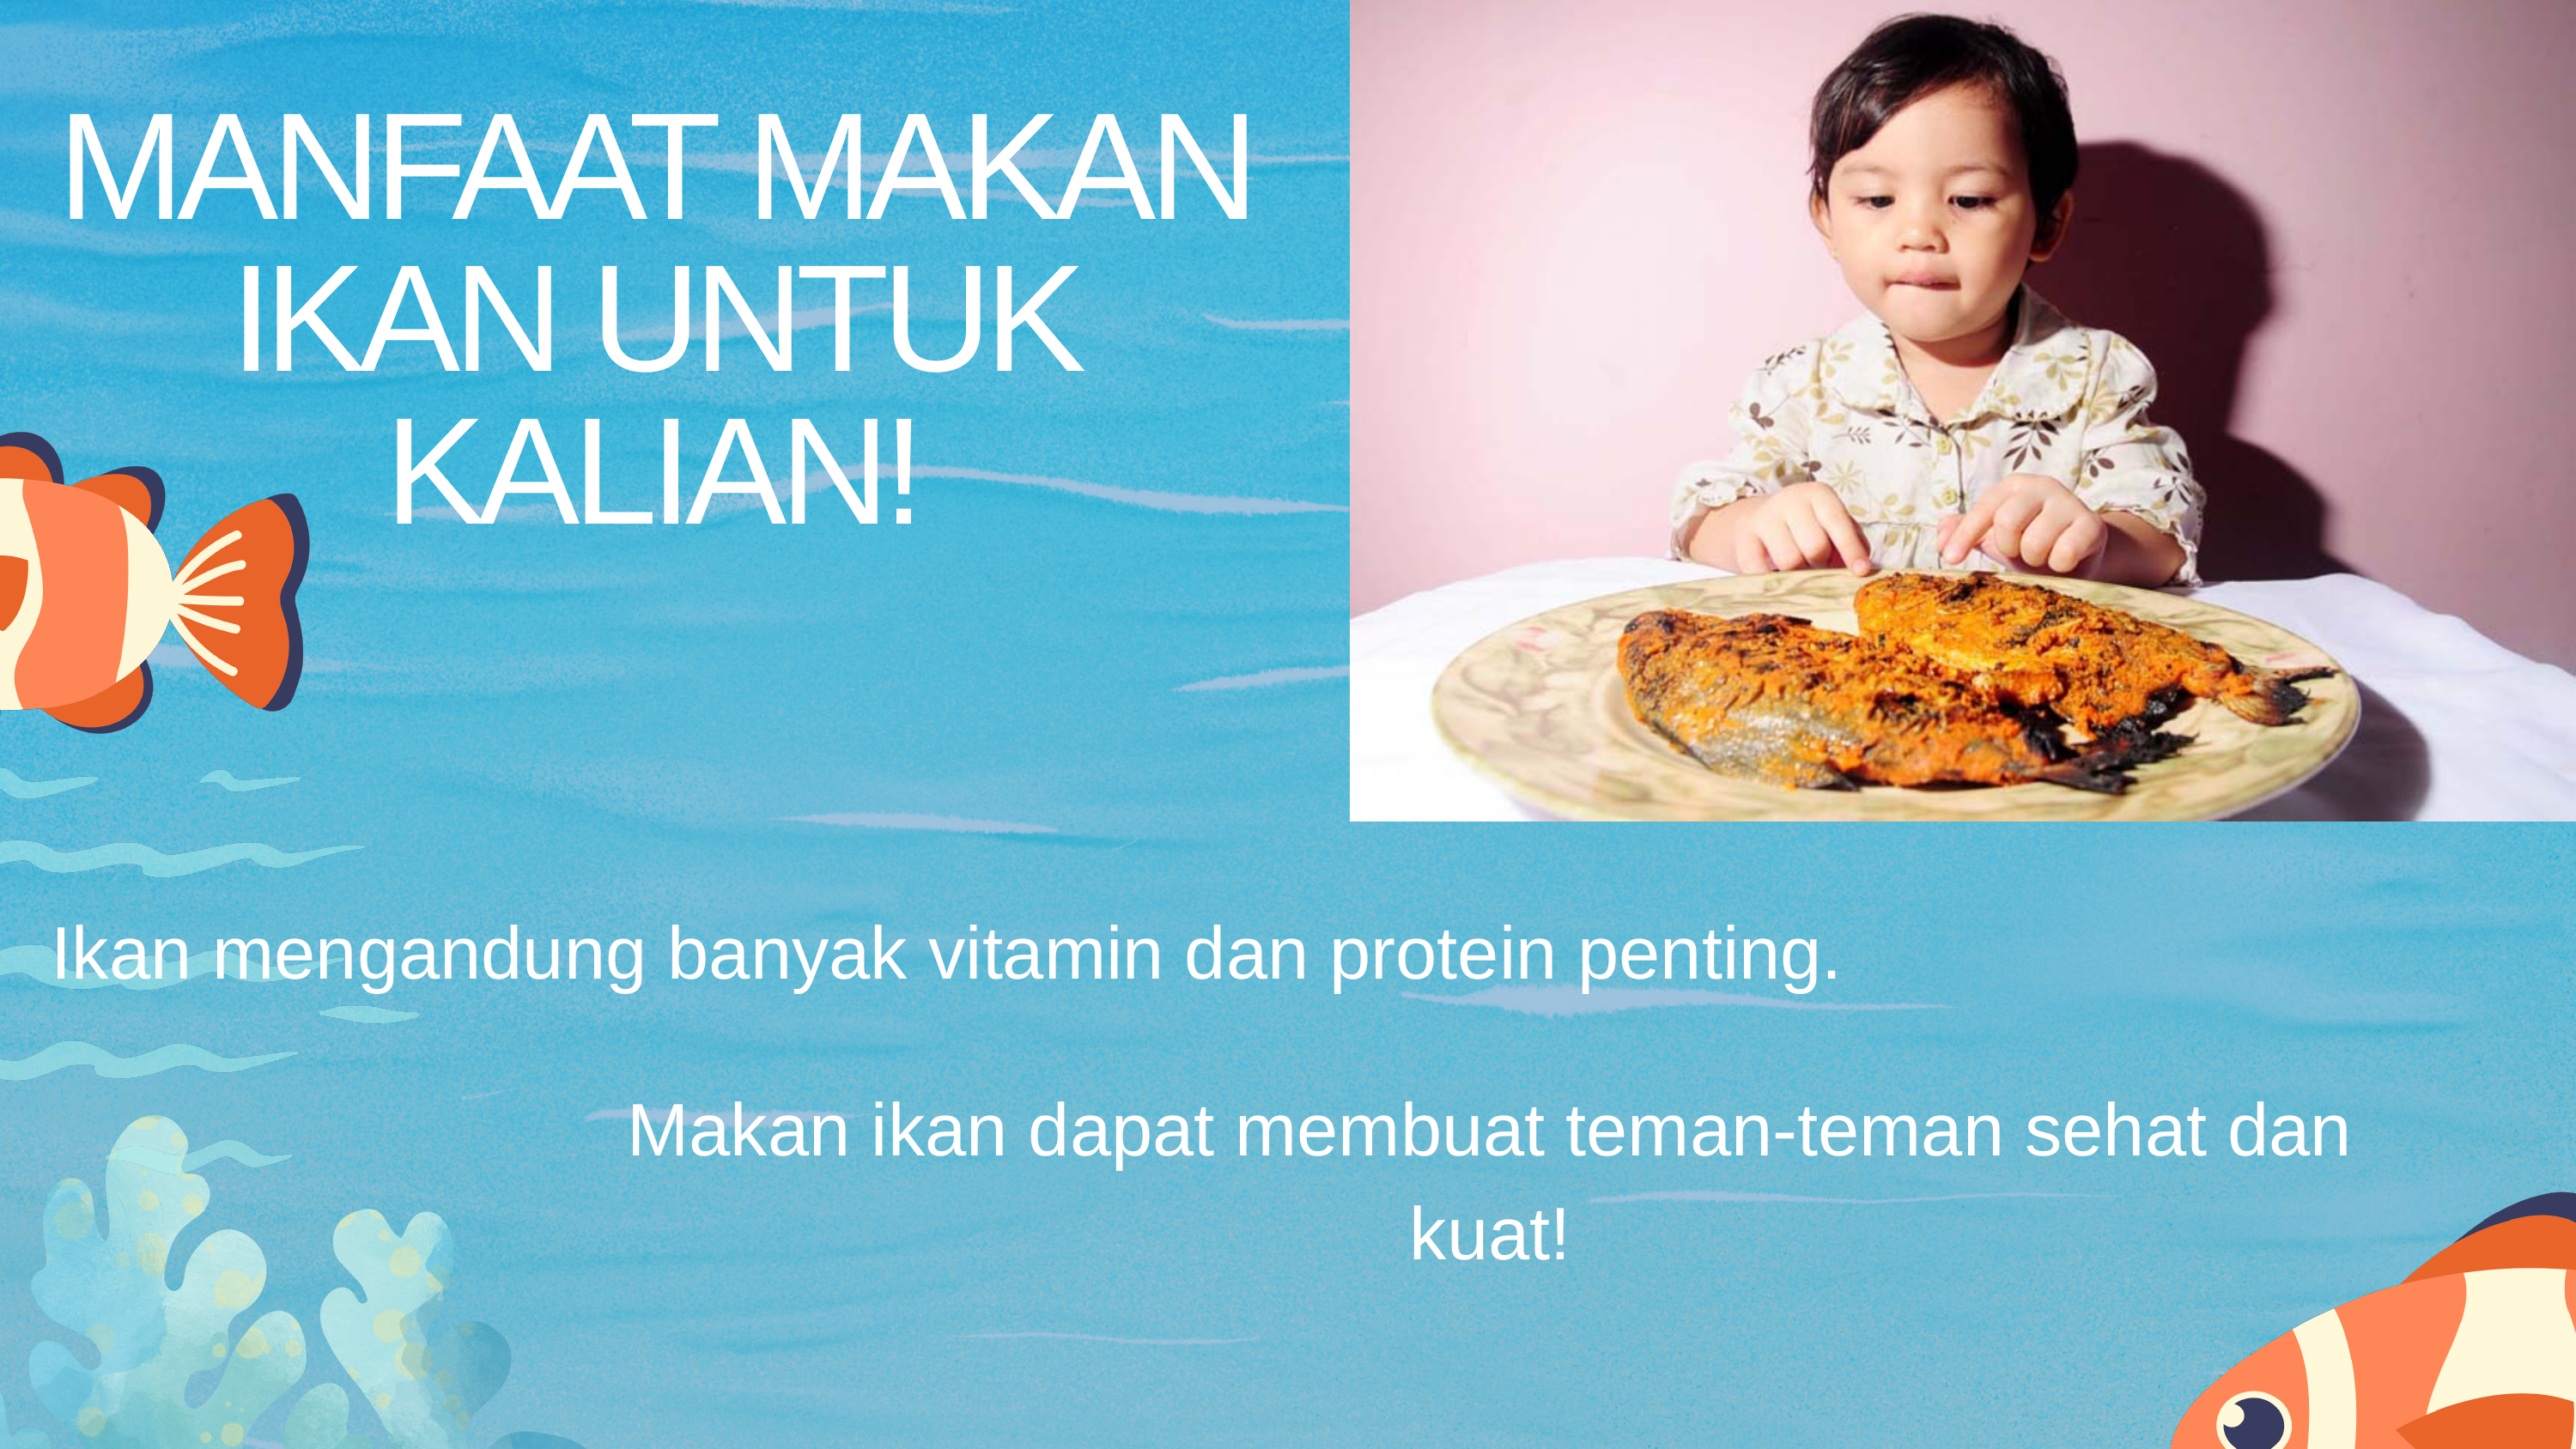

MANFAAT MAKAN IKAN UNTUK KALIAN!

Ikan mengandung banyak vitamin dan protein penting.
Makan ikan dapat membuat teman-teman sehat dan kuat!